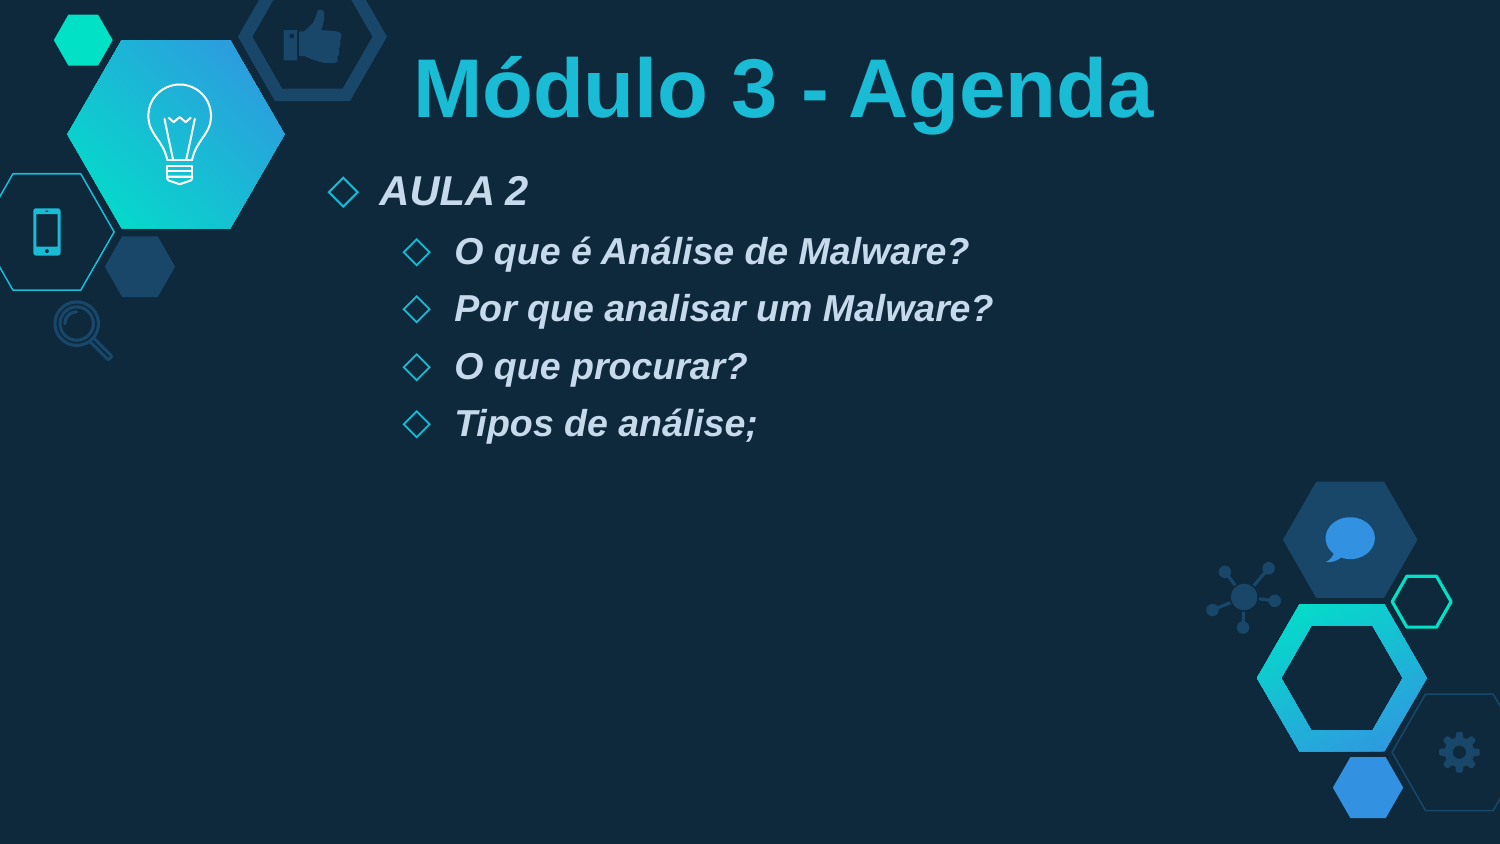

# Módulo 3 - Agenda
AULA 2
O que é Análise de Malware?
Por que analisar um Malware?
O que procurar?
Tipos de análise;